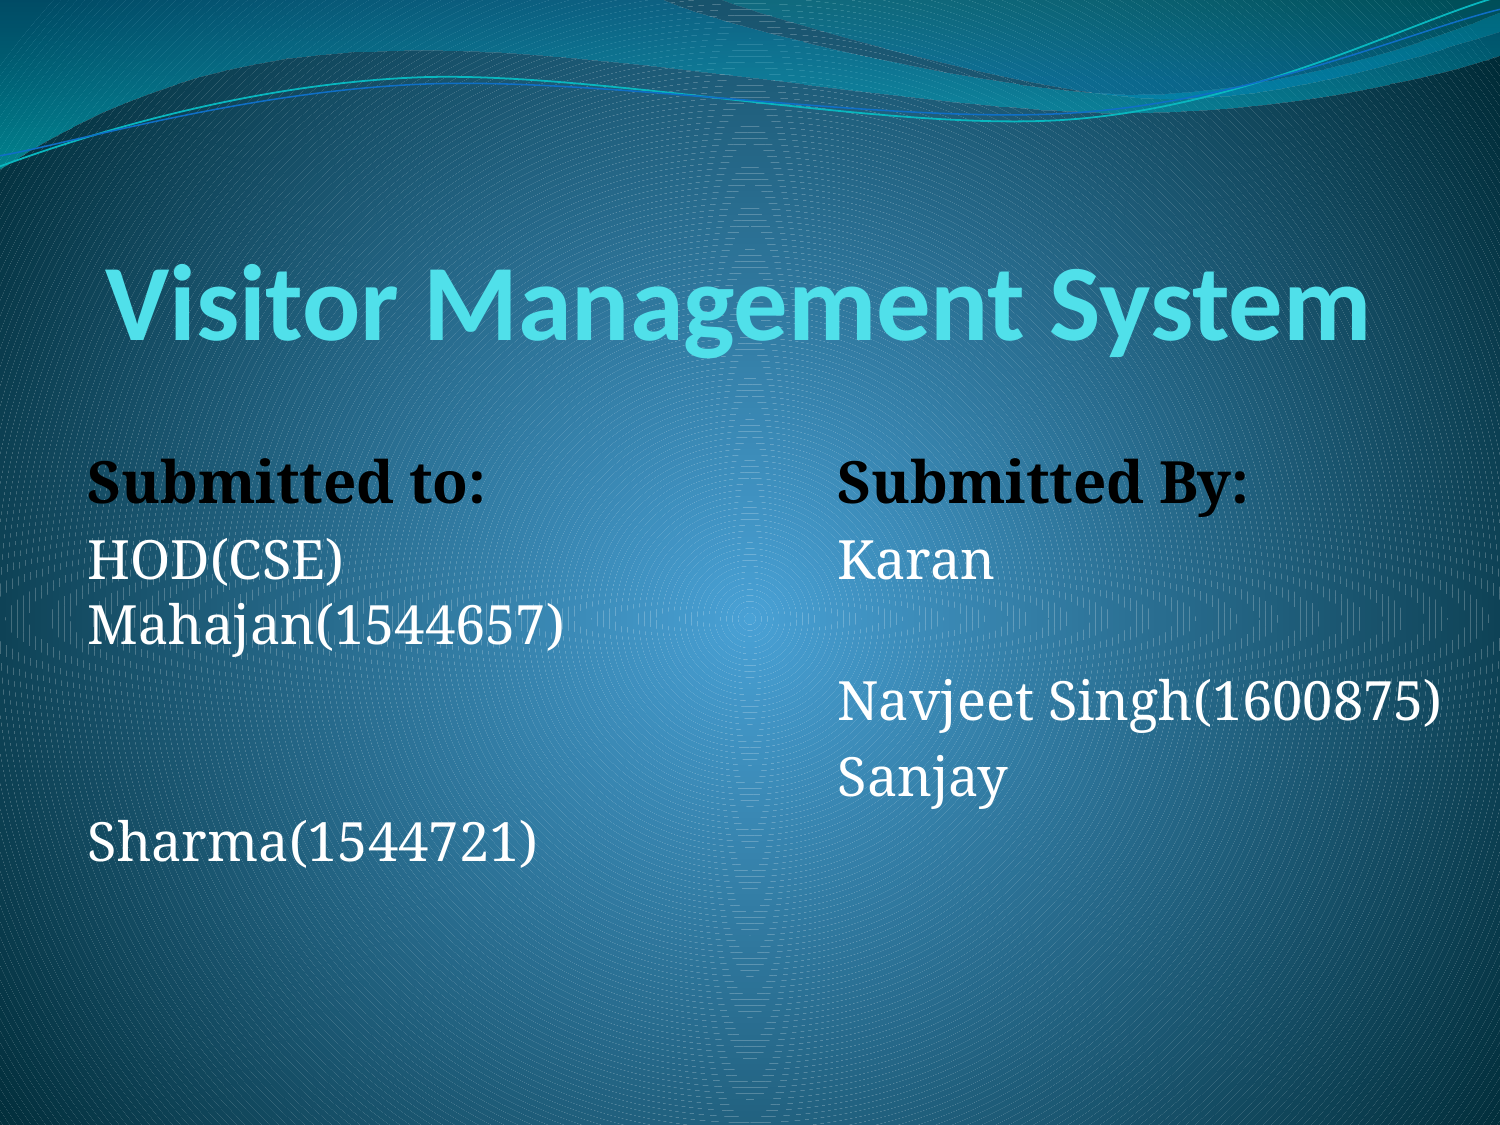

# Visitor Management System
Submitted to:  			Submitted By:
HOD(CSE)				Karan Mahajan(1544657)
					Navjeet Singh(1600875)
					Sanjay Sharma(1544721)